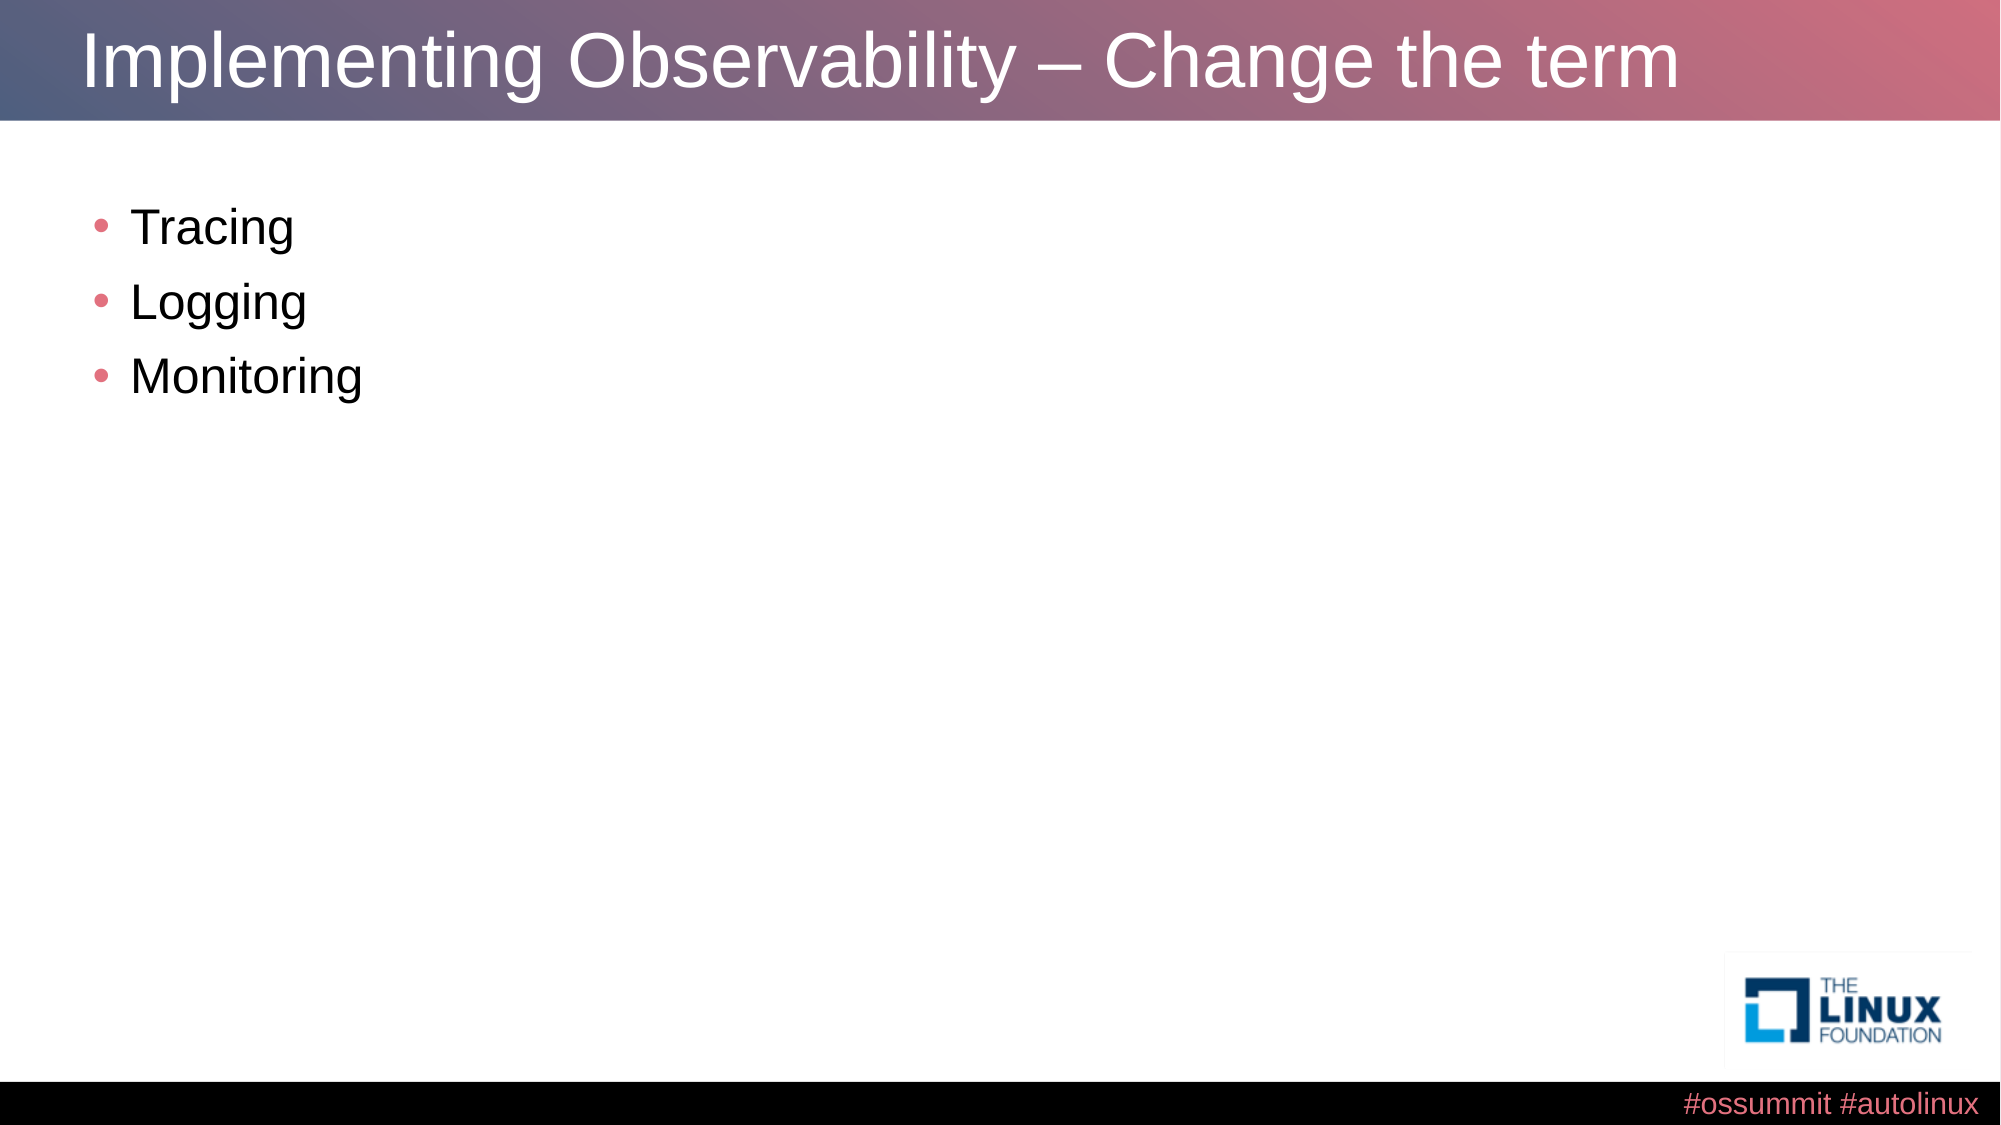

# Implementing Observability – Change the term
Tracing
Logging
Monitoring